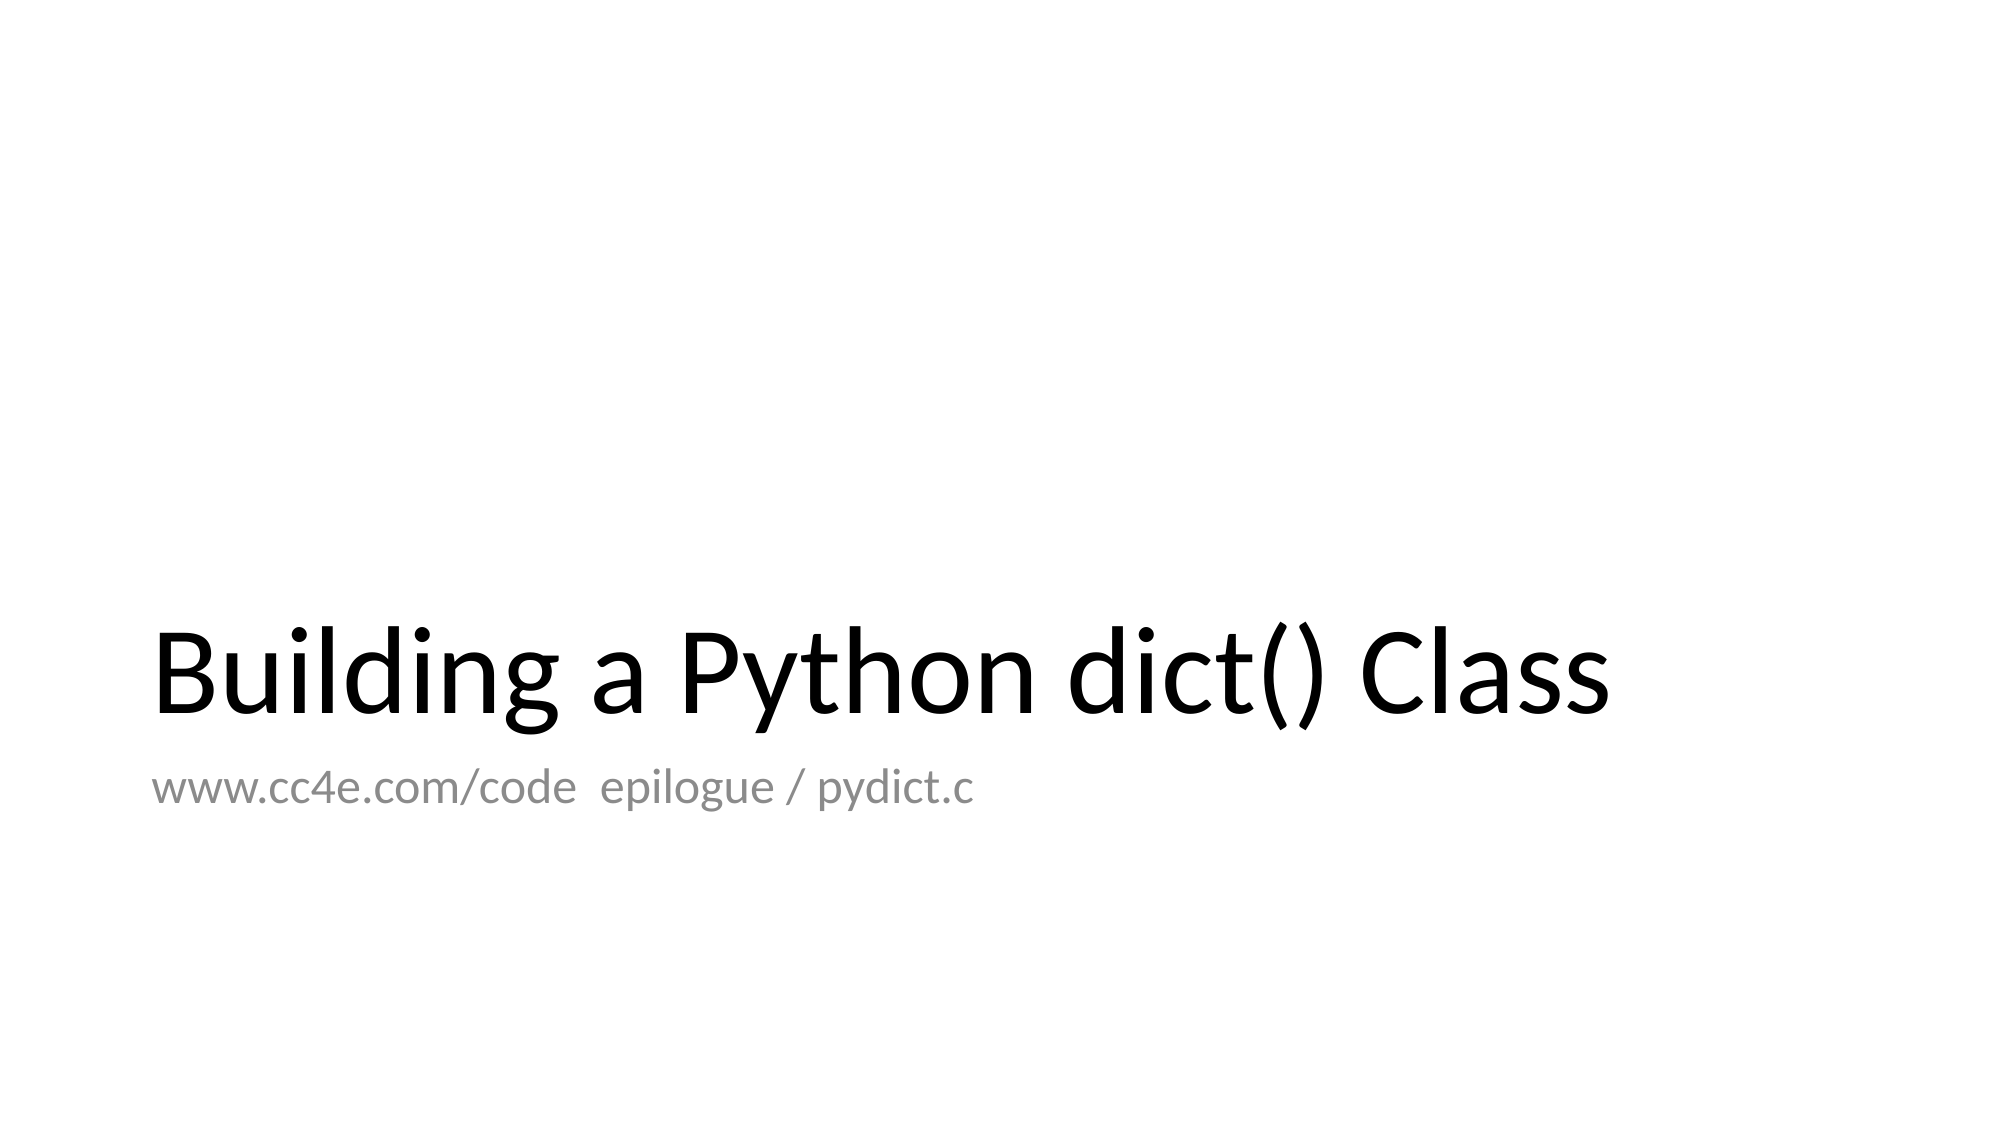

# Building a Python dict() Class
www.cc4e.com/code  epilogue / pydict.c